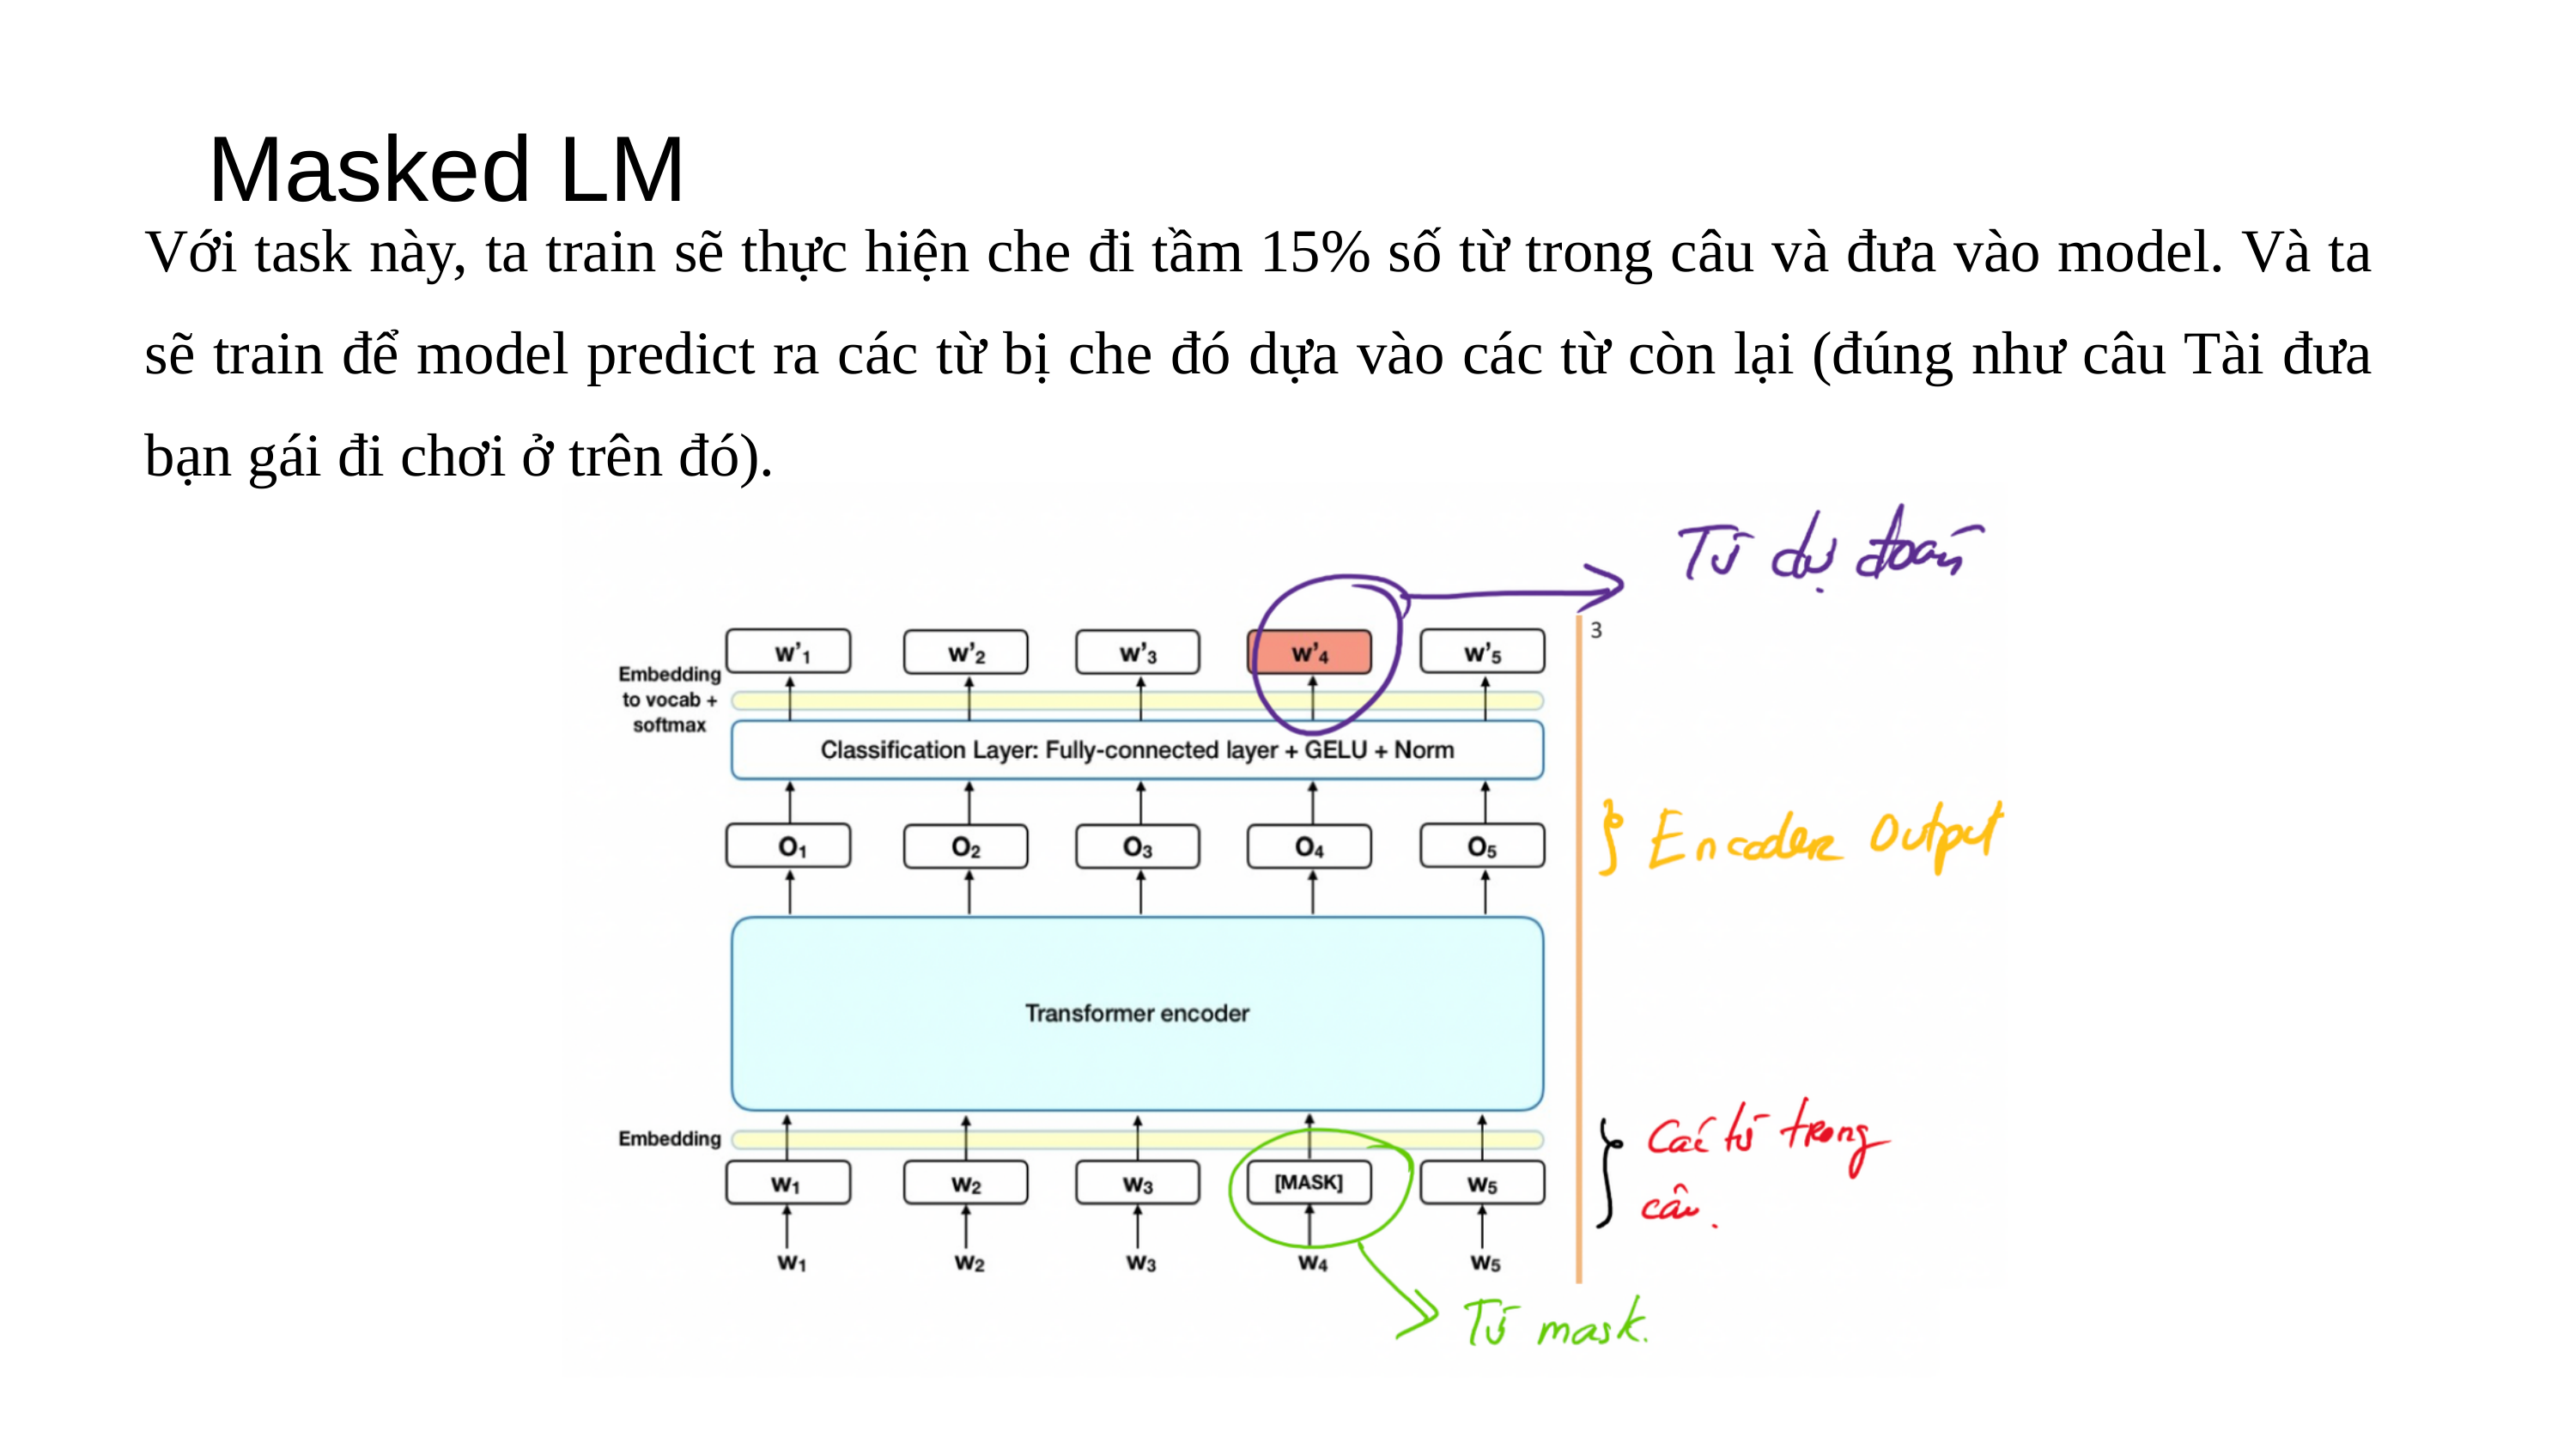

Masked LM

Với task này, ta train sẽ thực hiện che đi tầm 15% số từ trong câu và đưa vào model. Và ta sẽ train để model predict ra các từ bị che đó dựa vào các từ còn lại (đúng như câu Tài đưa bạn gái đi chơi ở trên đó).